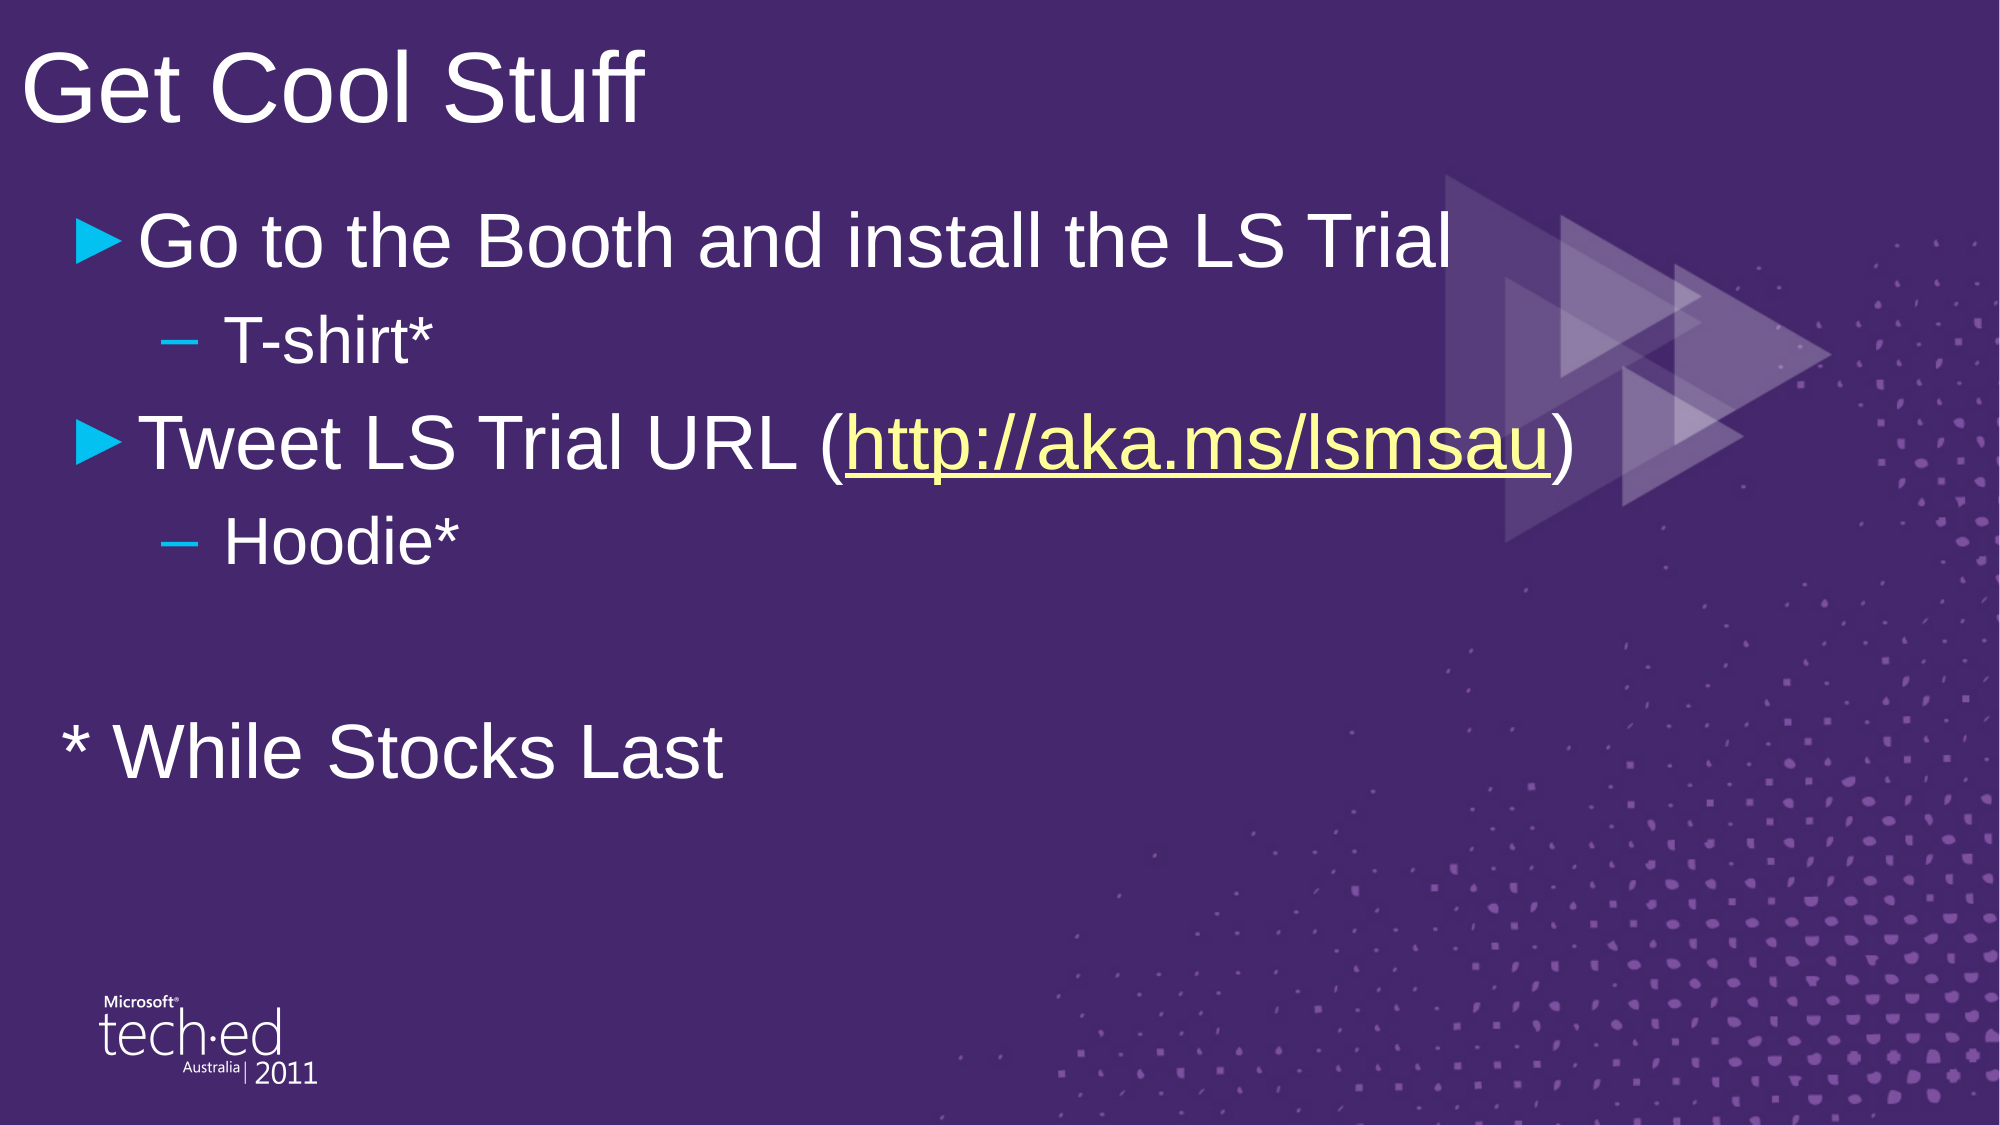

# Get Cool Stuff
Go to the Booth and install the LS Trial
T-shirt*
Tweet LS Trial URL (http://aka.ms/lsmsau)
Hoodie*

* While Stocks Last